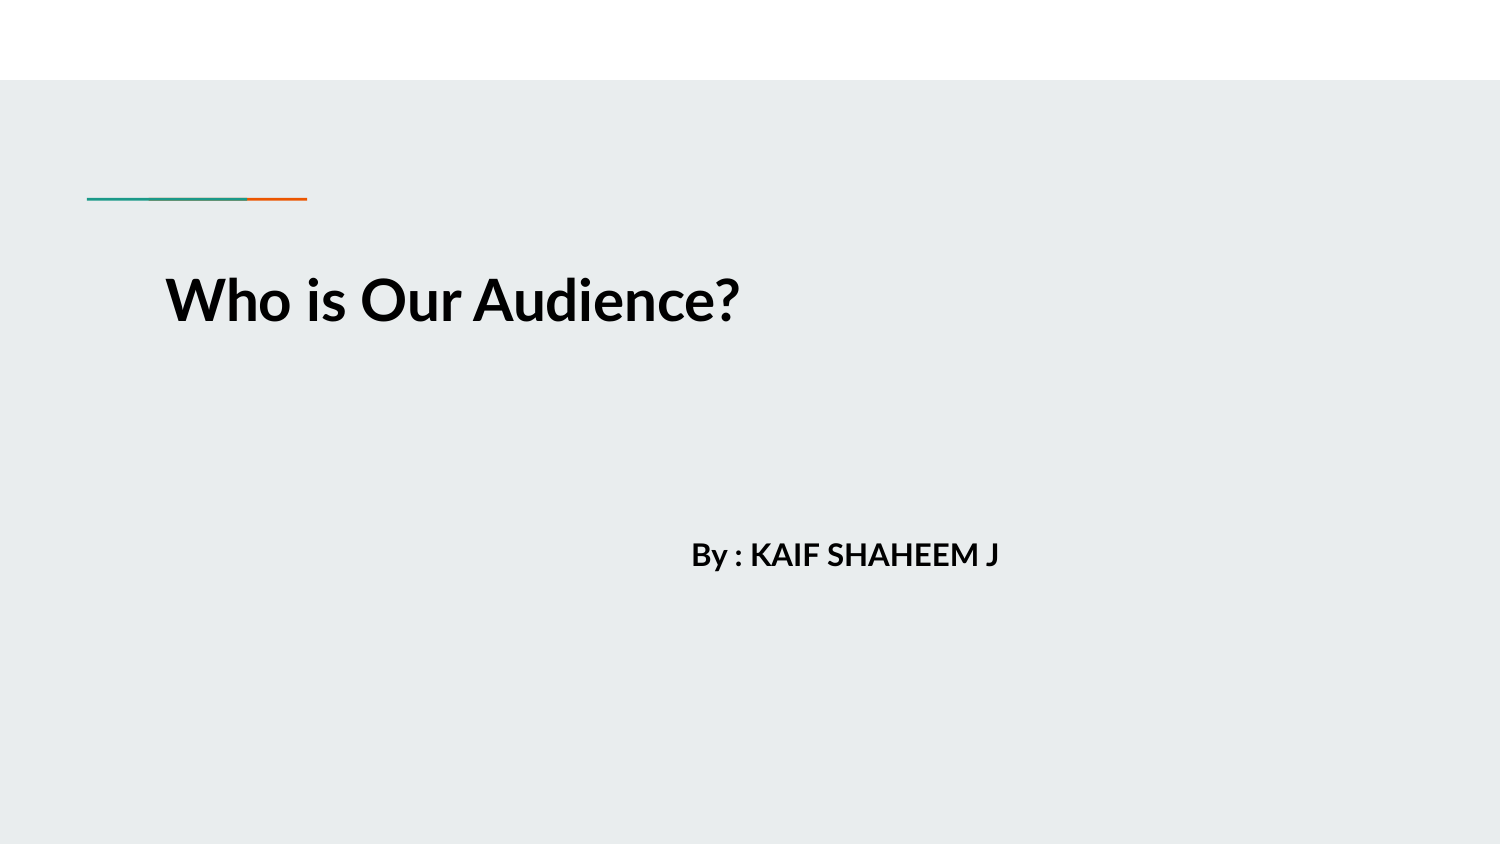

Who is Our Audience?
By : KAIF SHAHEEM J